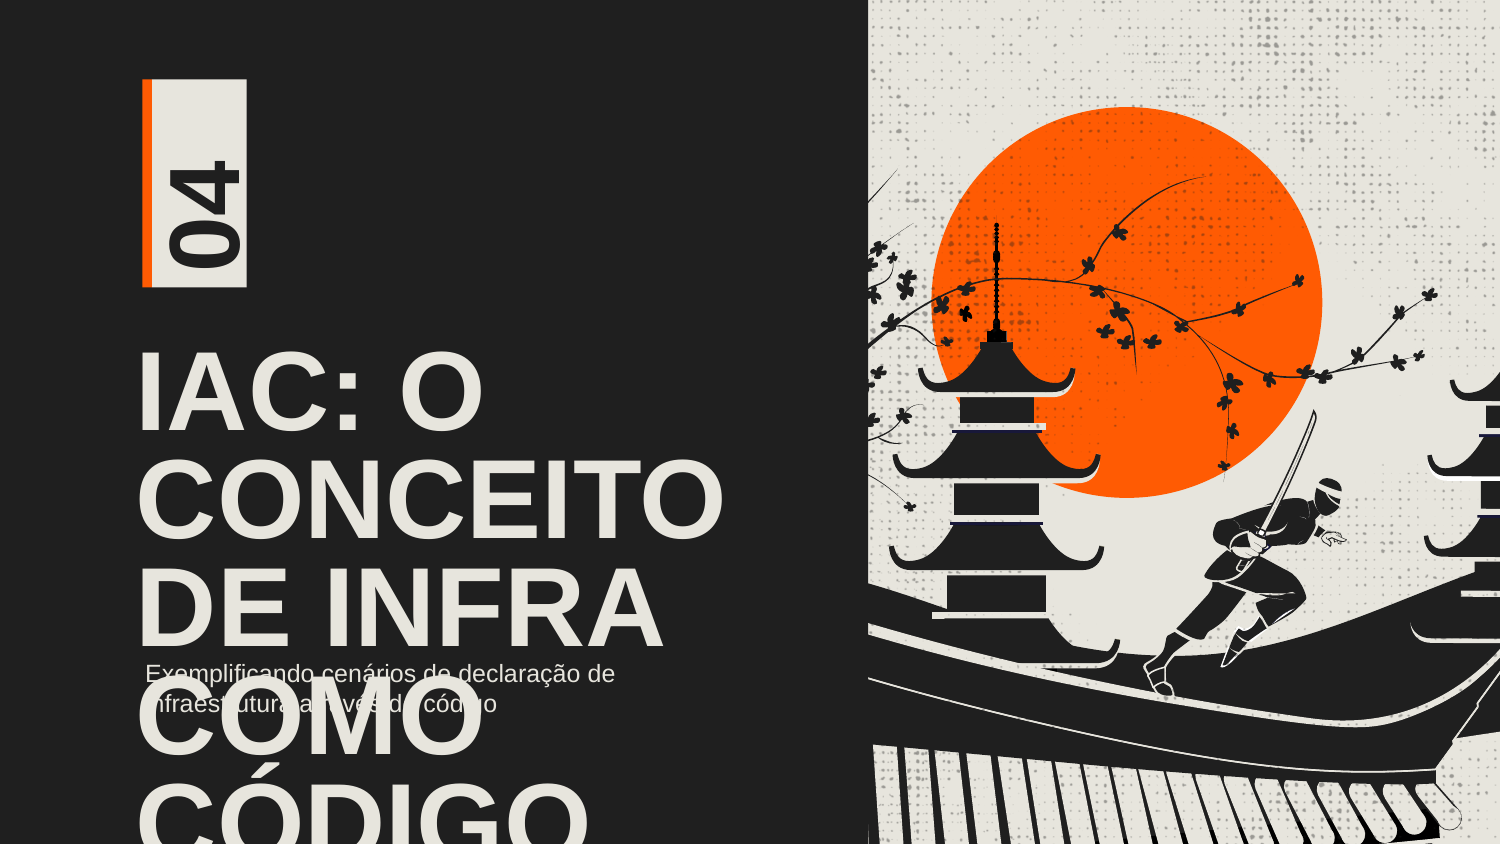

04
# IAC: O CONCEITO DE INFRA COMO CÓDIGO
Exemplificando cenários de declaração de infraestrutura através de código